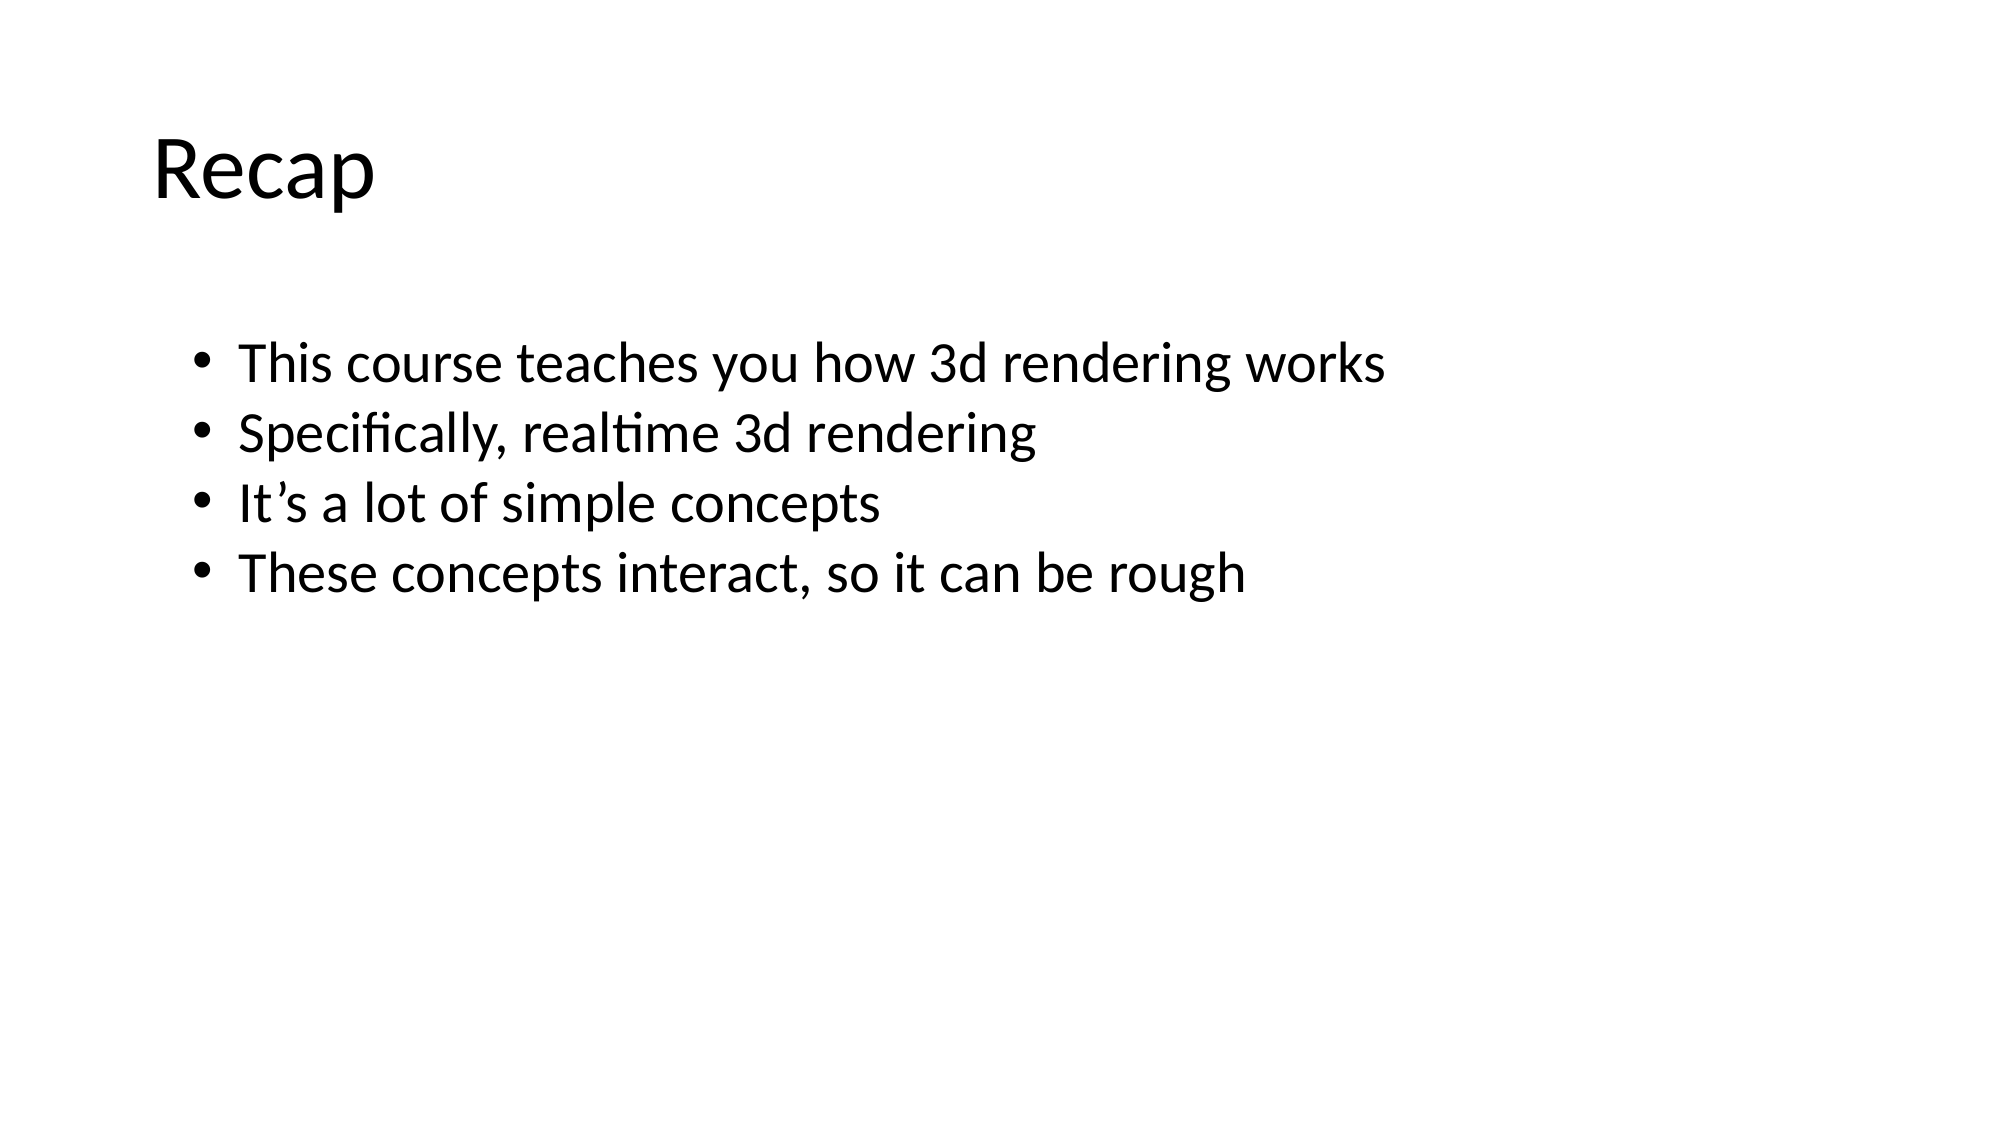

# Recap
This course teaches you how 3d rendering works
Specifically, realtime 3d rendering
It’s a lot of simple concepts
These concepts interact, so it can be rough